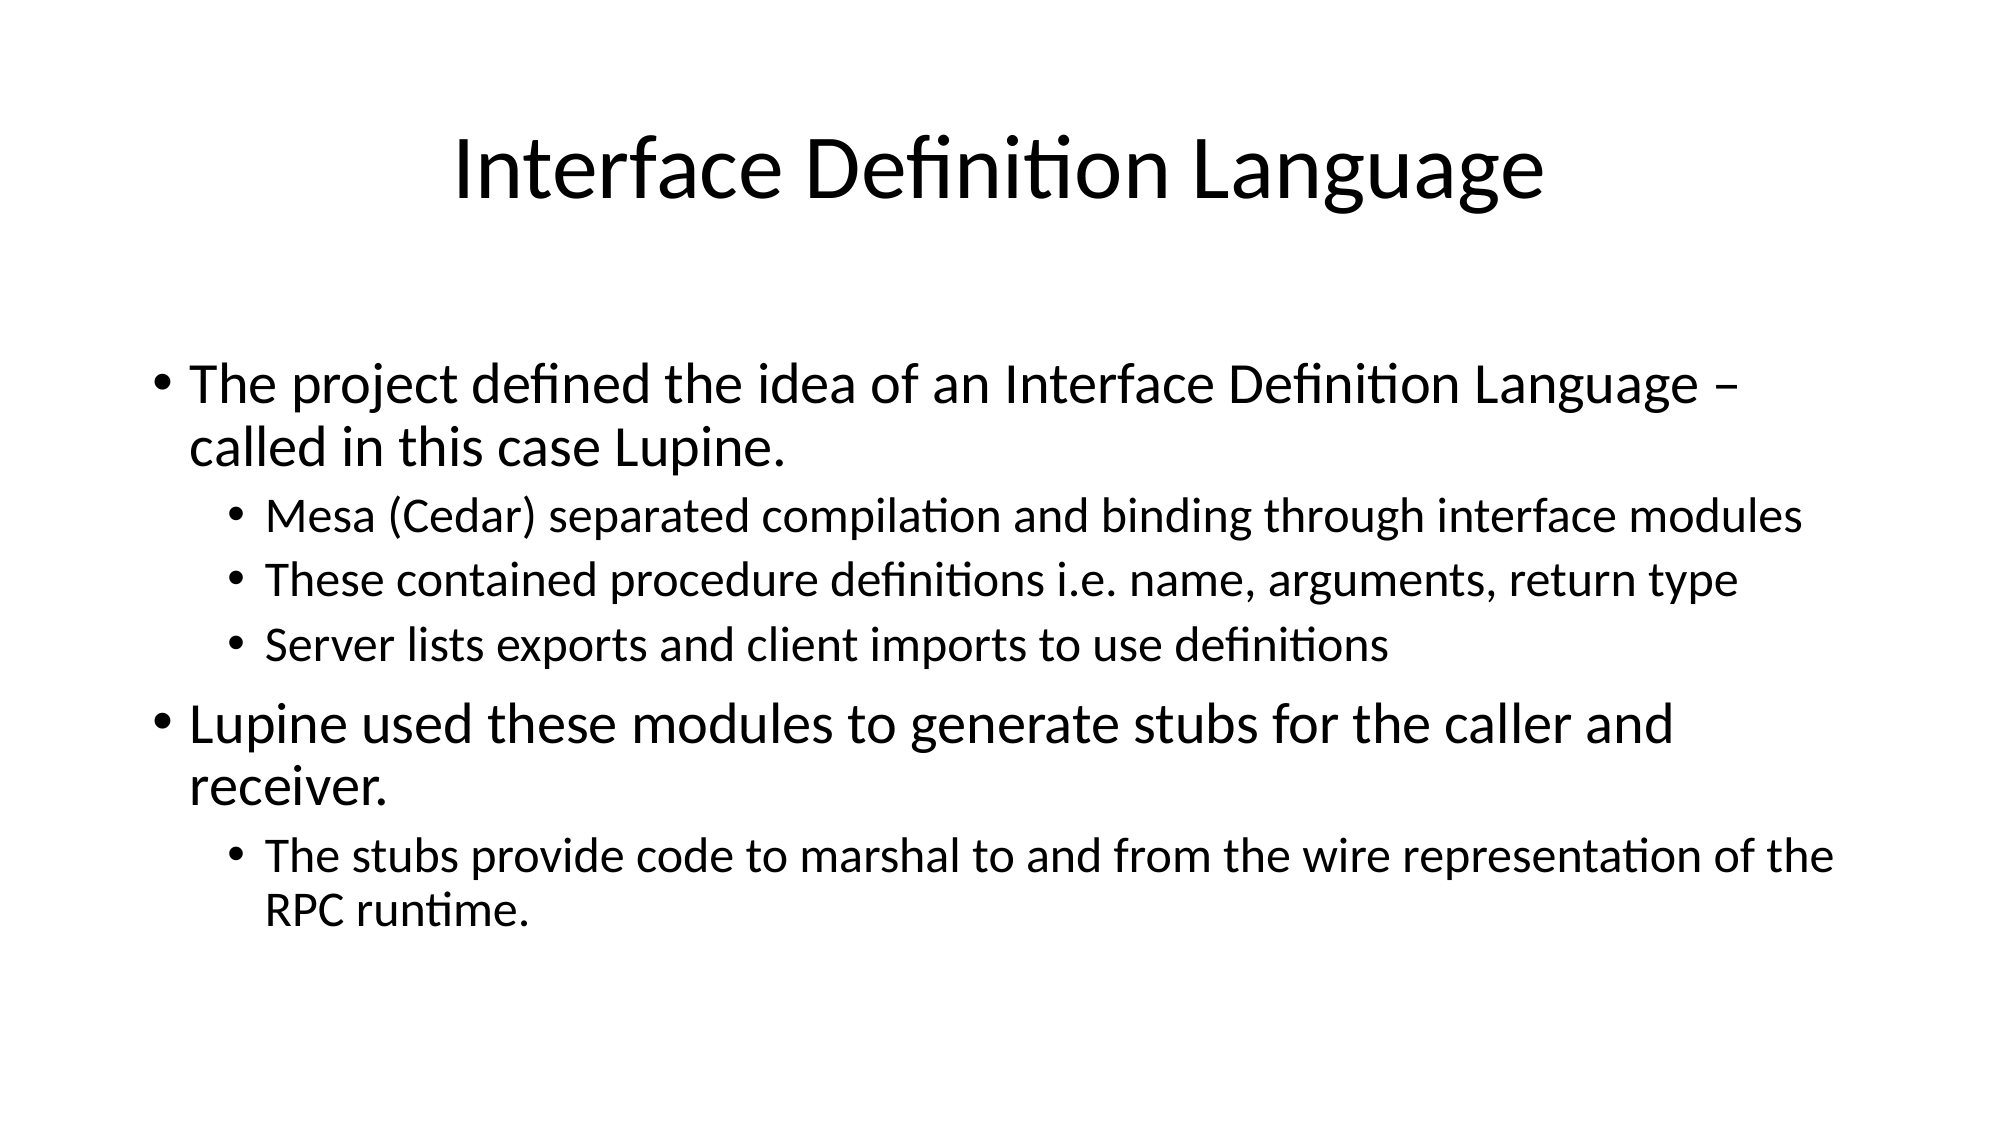

# Interface Definition Language
The project defined the idea of an Interface Definition Language – called in this case Lupine.
Mesa (Cedar) separated compilation and binding through interface modules
These contained procedure definitions i.e. name, arguments, return type
Server lists exports and client imports to use definitions
Lupine used these modules to generate stubs for the caller and receiver.
The stubs provide code to marshal to and from the wire representation of the RPC runtime.